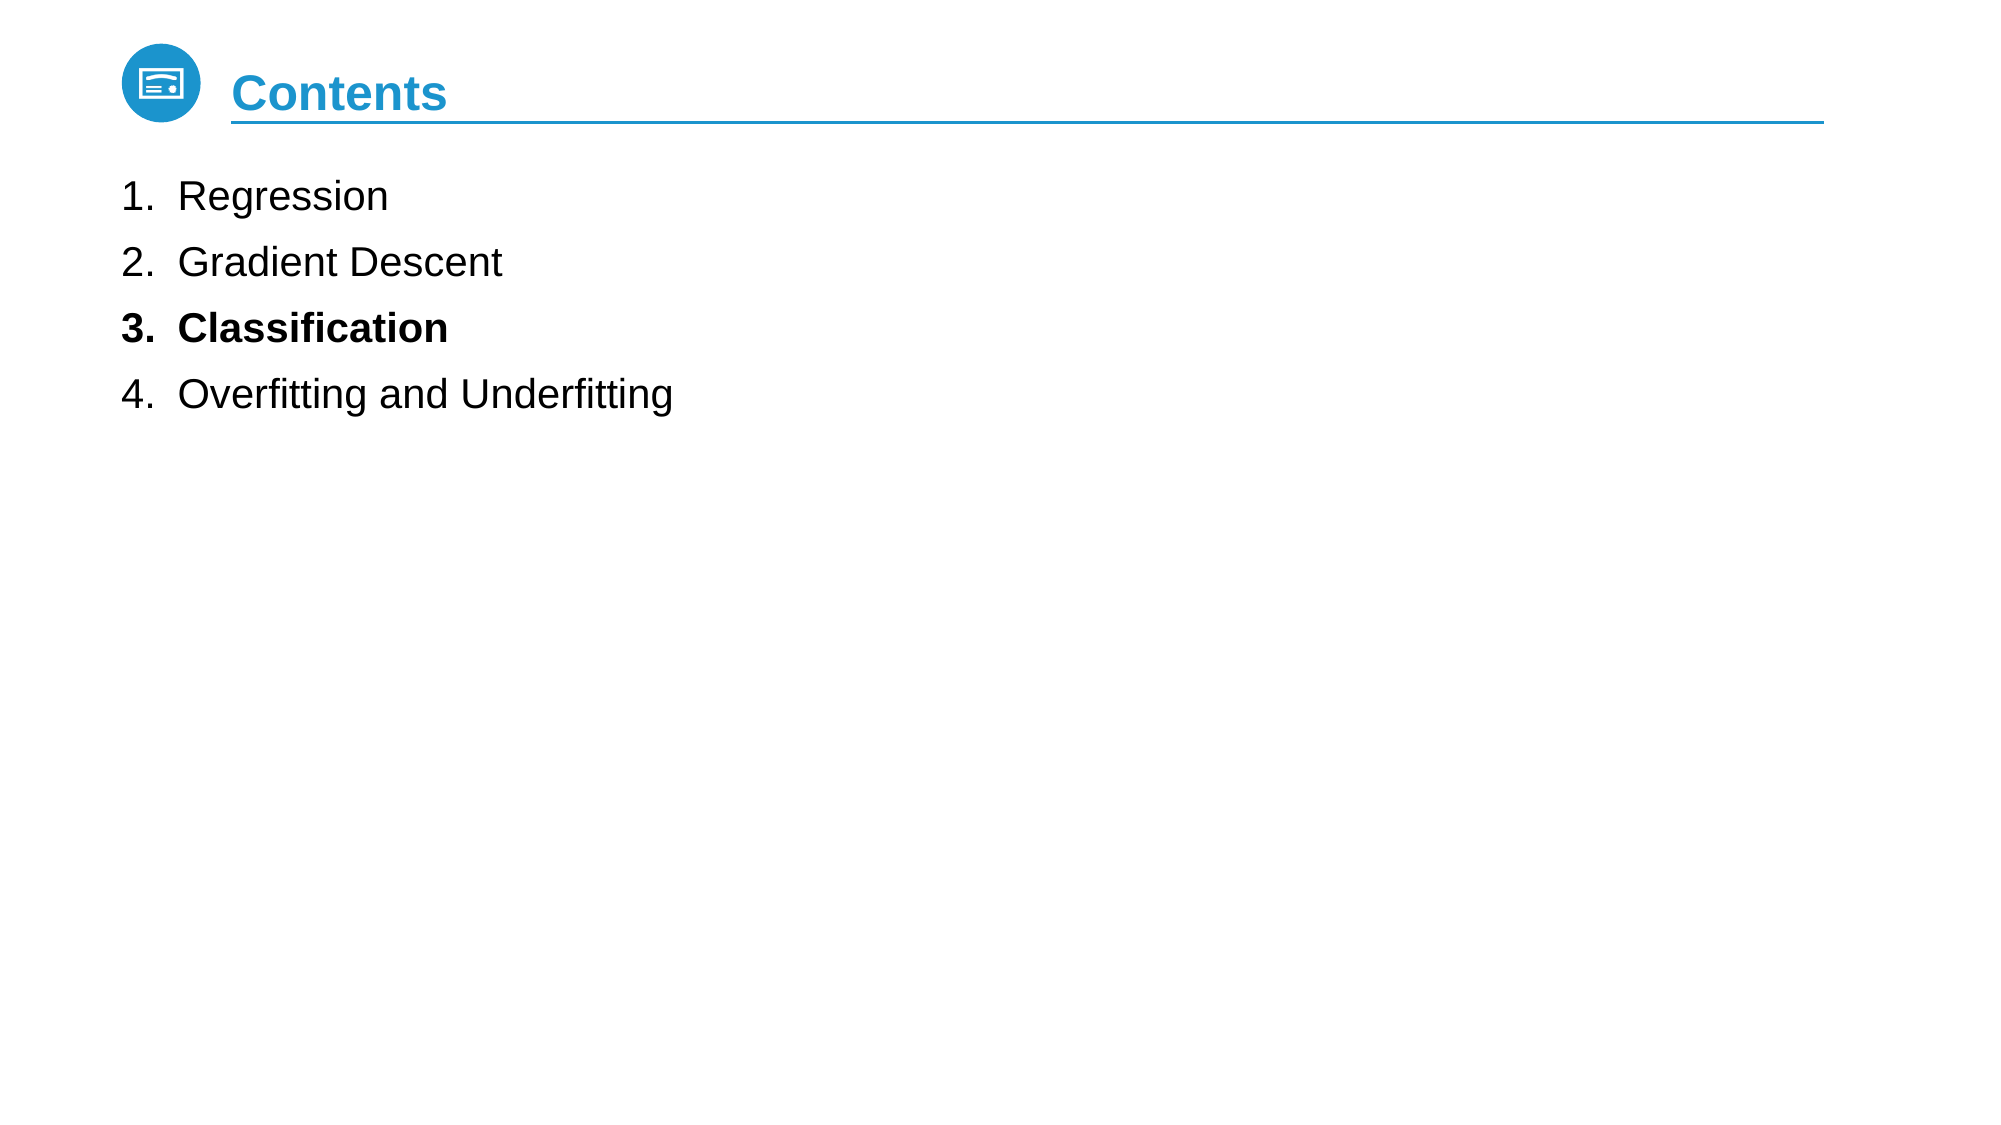

# Contents
Regression
Gradient Descent
Classification
Overfitting and Underfitting